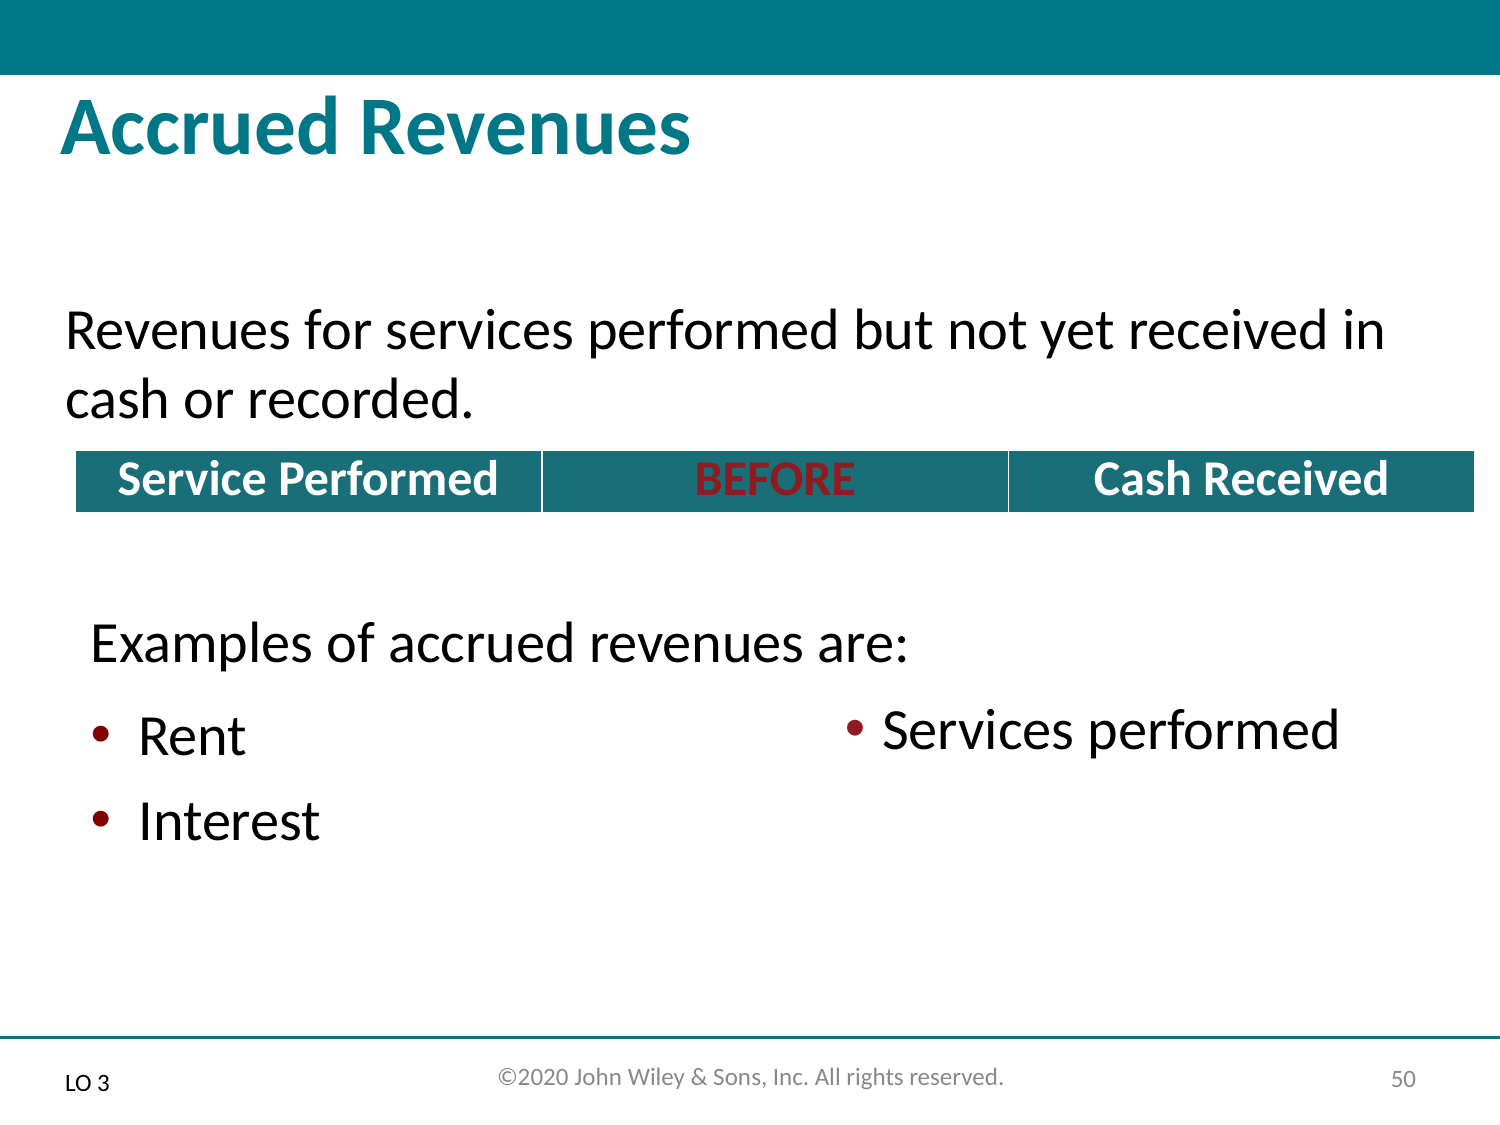

# Accrued Revenues
Revenues for services performed but not yet received in cash or recorded.
| Service Performed | BEFORE | Cash Received |
| --- | --- | --- |
Examples of accrued revenues are:
Rent
Interest
Services performed
LO 3